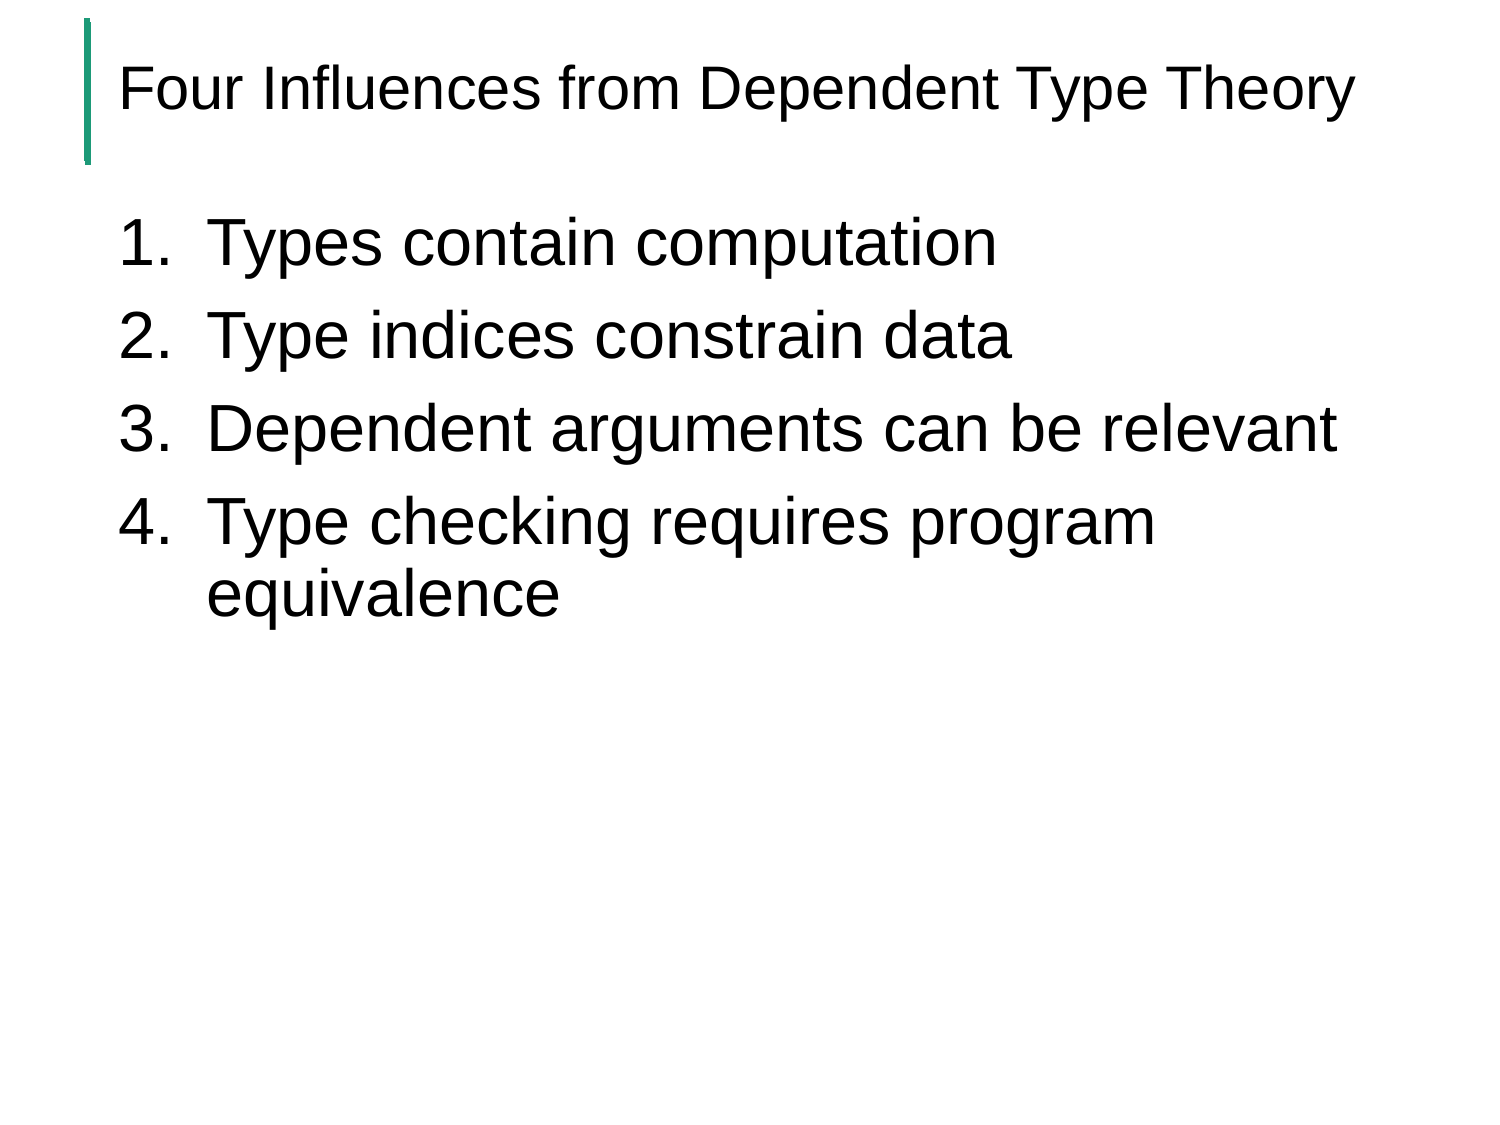

# Four Influences from Dependent Type Theory
Types contain computation
Type indices constrain data
Dependent arguments can be relevant
Type checking requires program equivalence